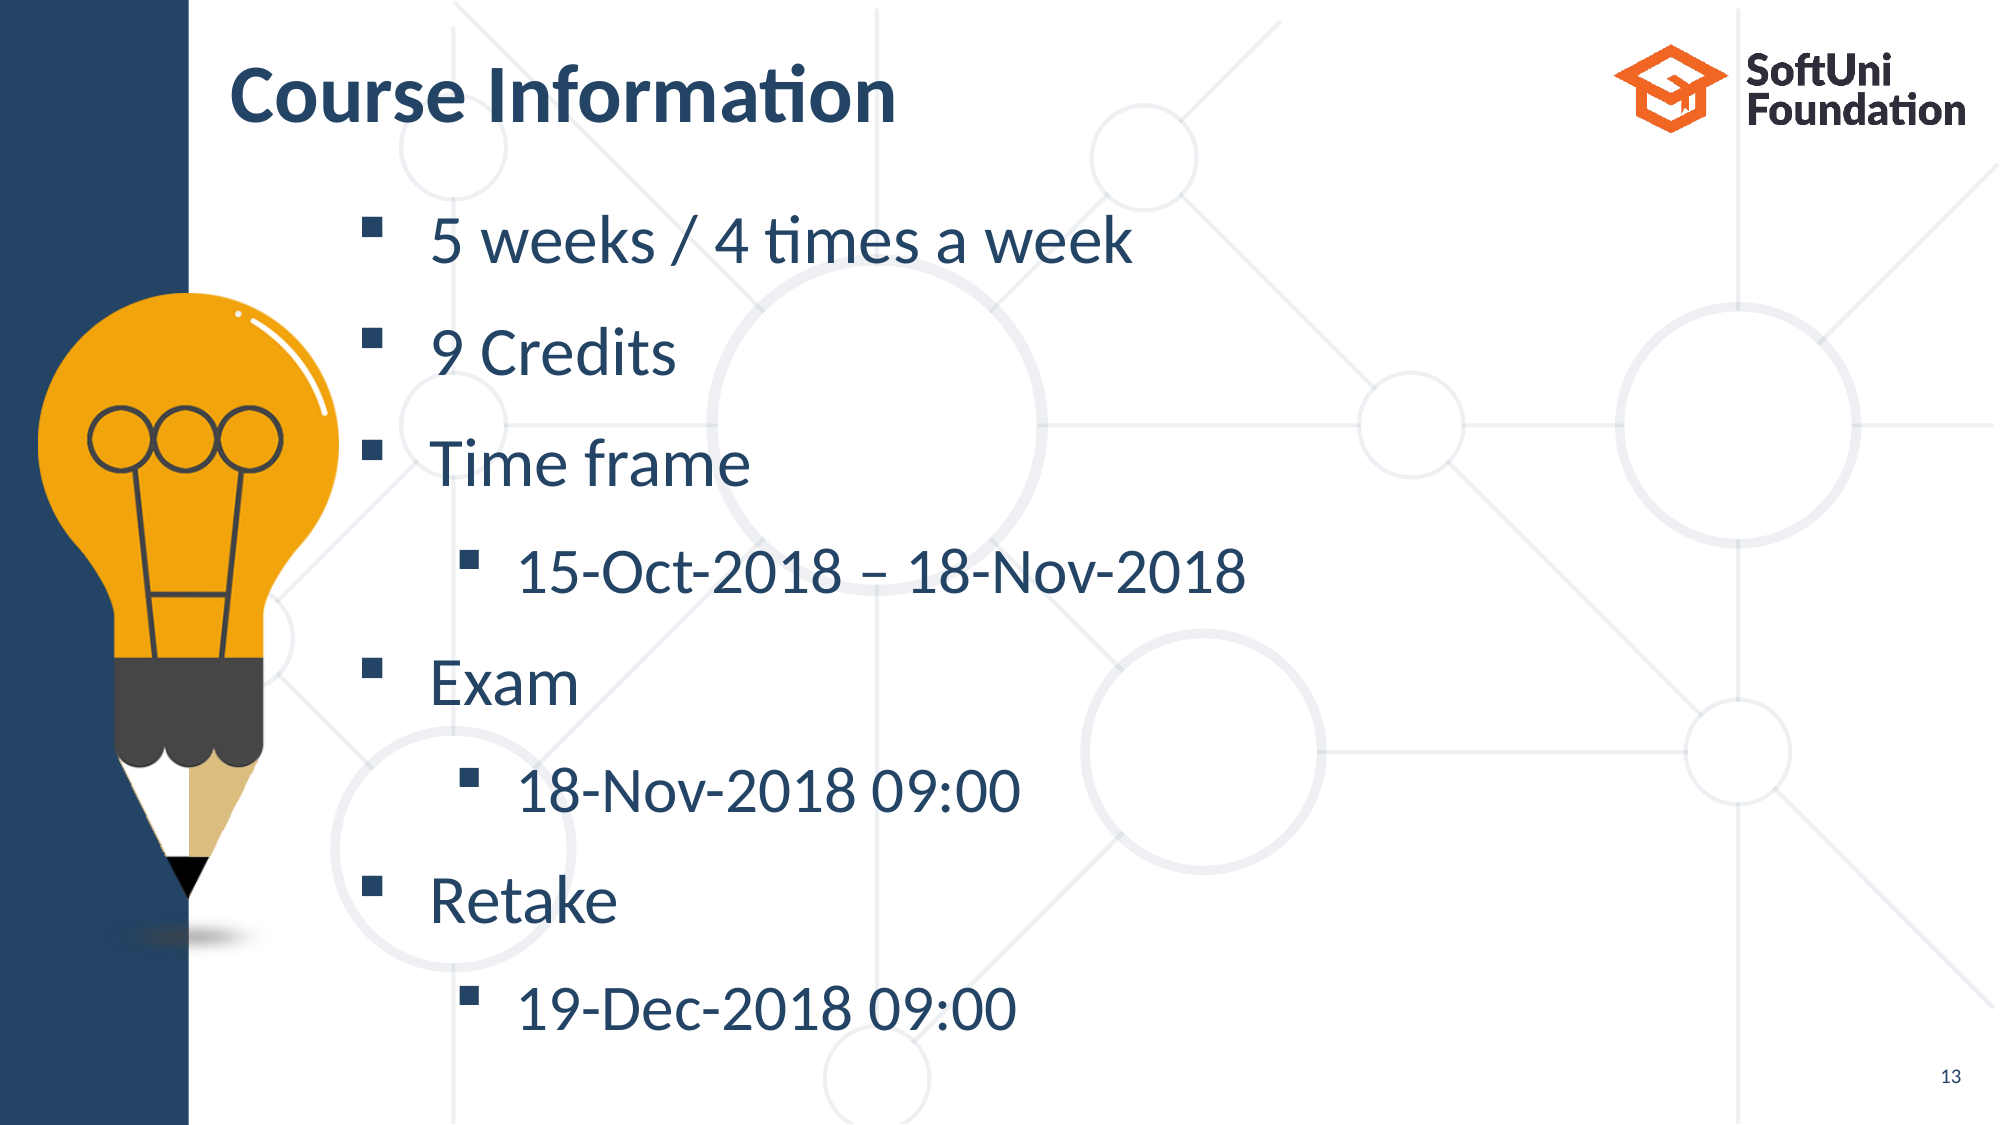

# Course Information
5 weeks / 4 times a week
9 Credits
Time frame
15-Oct-2018 – 18-Nov-2018
Exam
18-Nov-2018 09:00
Retake
19-Dec-2018 09:00

13